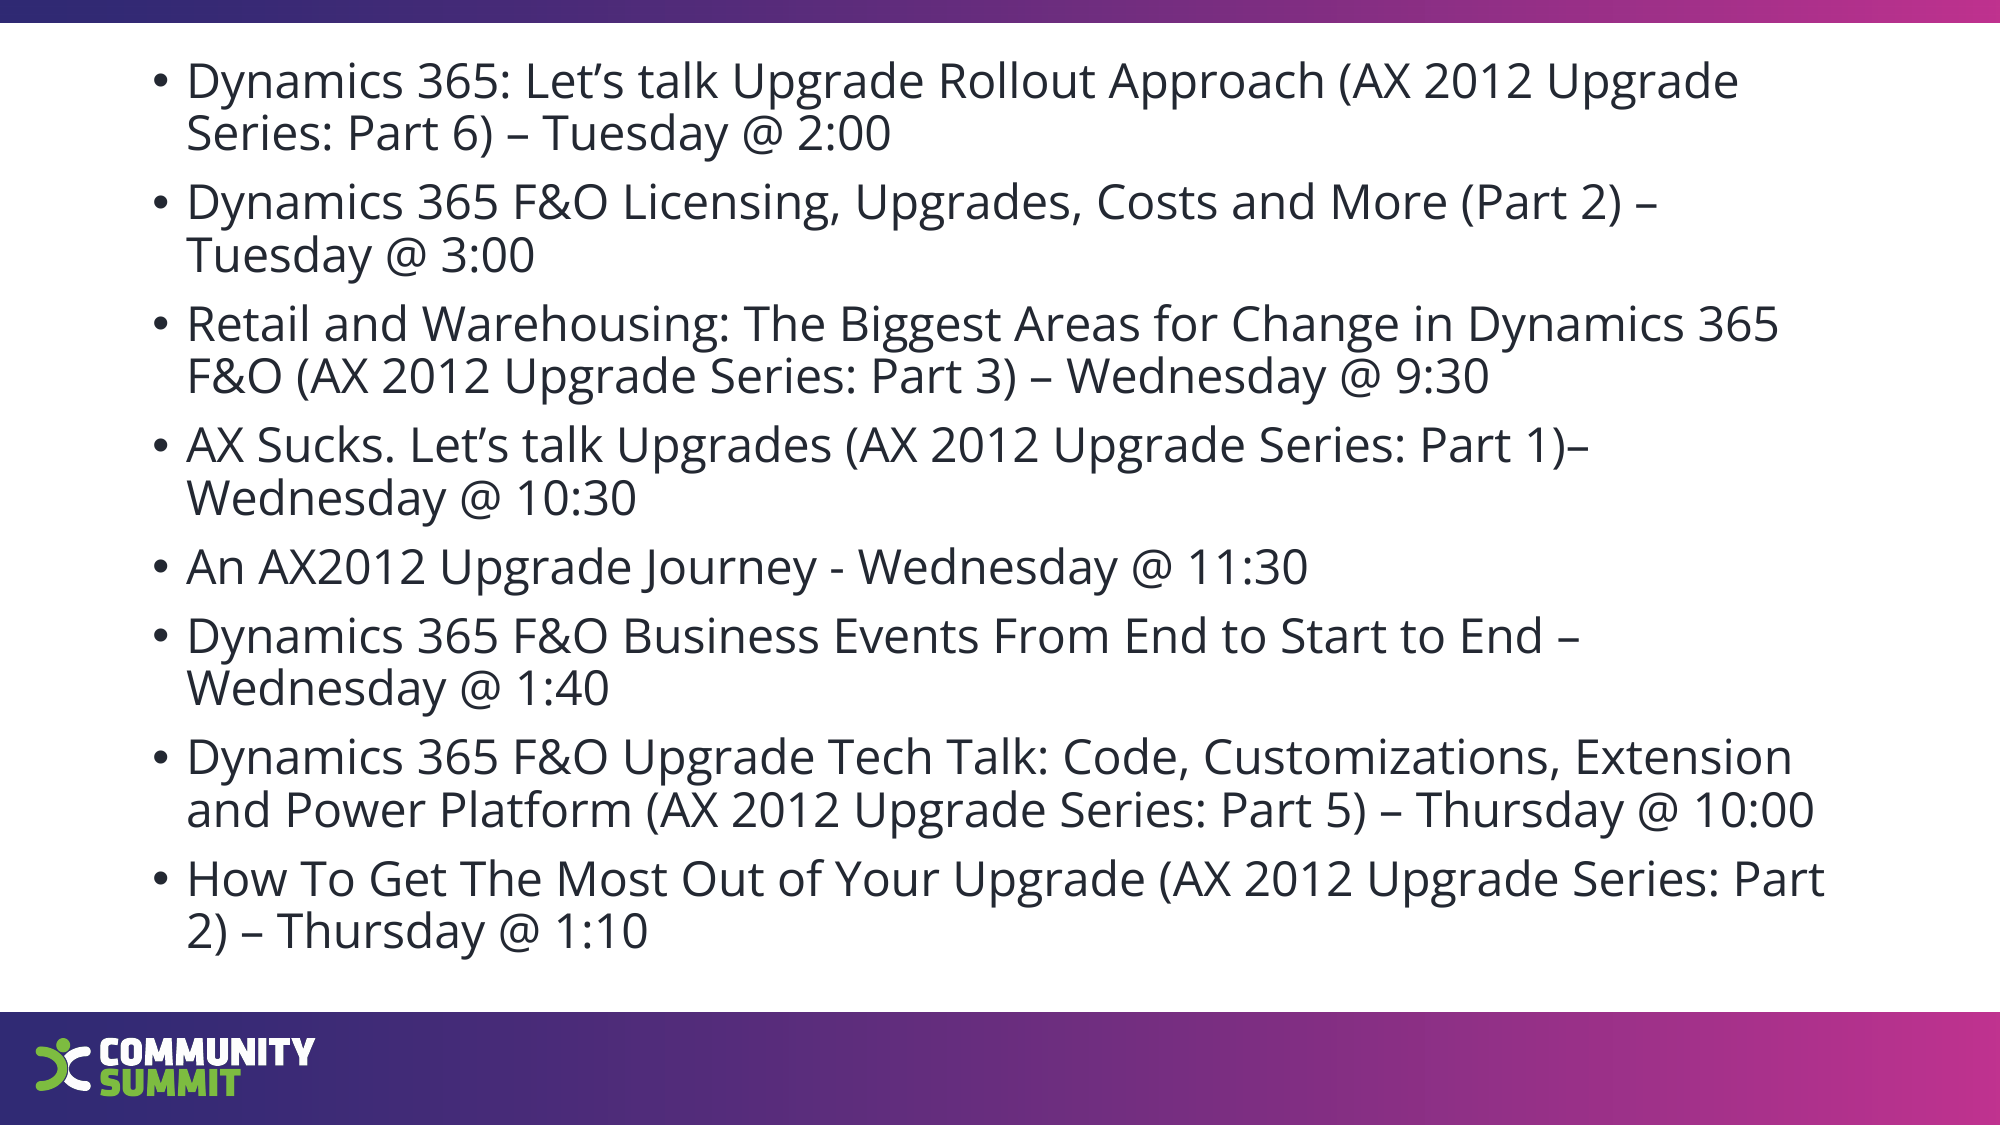

Dynamics 365: Let’s talk Upgrade Rollout Approach (AX 2012 Upgrade Series: Part 6) – Tuesday @ 2:00
Dynamics 365 F&O Licensing, Upgrades, Costs and More (Part 2) – Tuesday @ 3:00
Retail and Warehousing: The Biggest Areas for Change in Dynamics 365 F&O (AX 2012 Upgrade Series: Part 3) – Wednesday @ 9:30
AX Sucks. Let’s talk Upgrades (AX 2012 Upgrade Series: Part 1)– Wednesday @ 10:30
An AX2012 Upgrade Journey - Wednesday @ 11:30
Dynamics 365 F&O Business Events From End to Start to End – Wednesday @ 1:40
Dynamics 365 F&O Upgrade Tech Talk: Code, Customizations, Extension and Power Platform (AX 2012 Upgrade Series: Part 5) – Thursday @ 10:00
How To Get The Most Out of Your Upgrade (AX 2012 Upgrade Series: Part 2) – Thursday @ 1:10